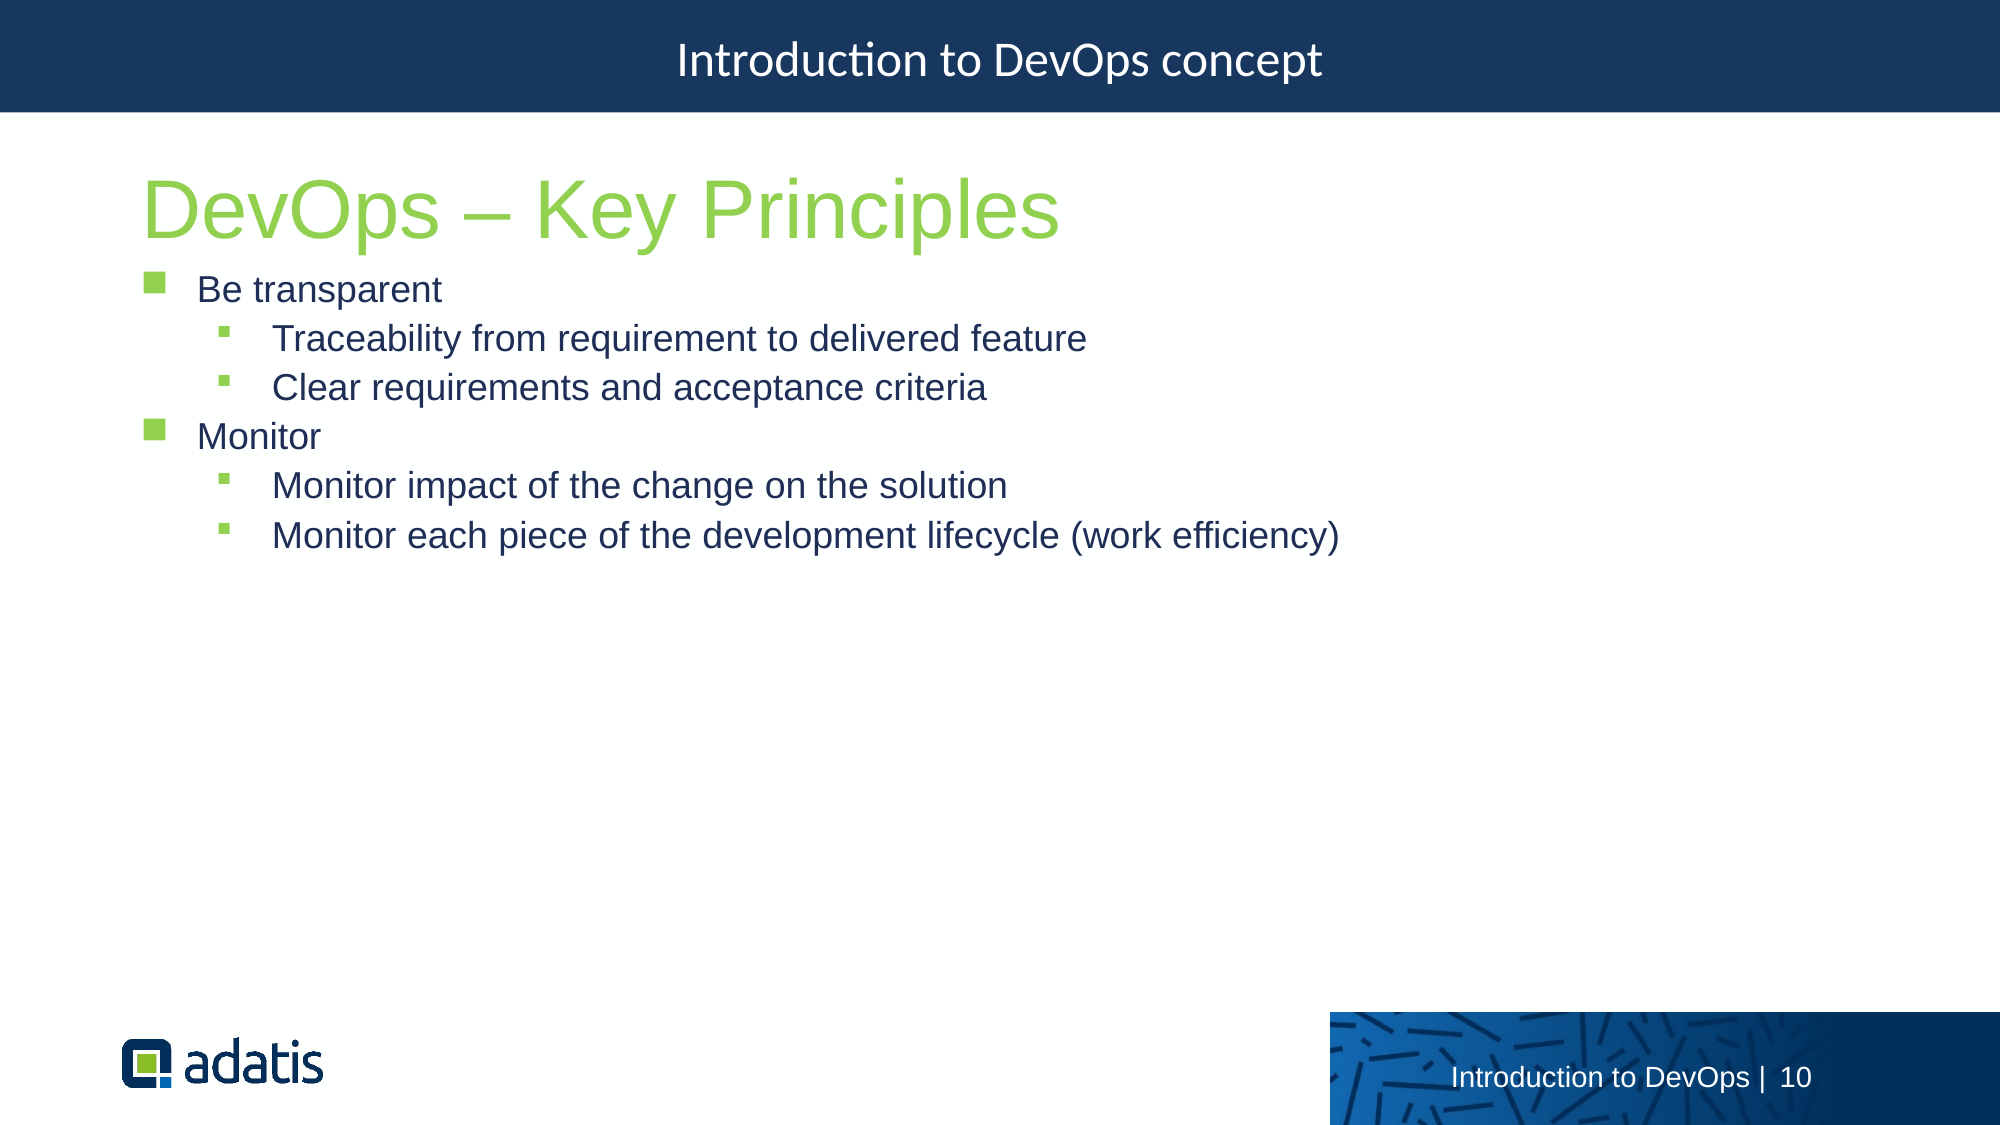

Introduction to DevOps concept
DevOps – Key Principles
Be transparent
Traceability from requirement to delivered feature
Clear requirements and acceptance criteria
Monitor
Monitor impact of the change on the solution
Monitor each piece of the development lifecycle (work efficiency)